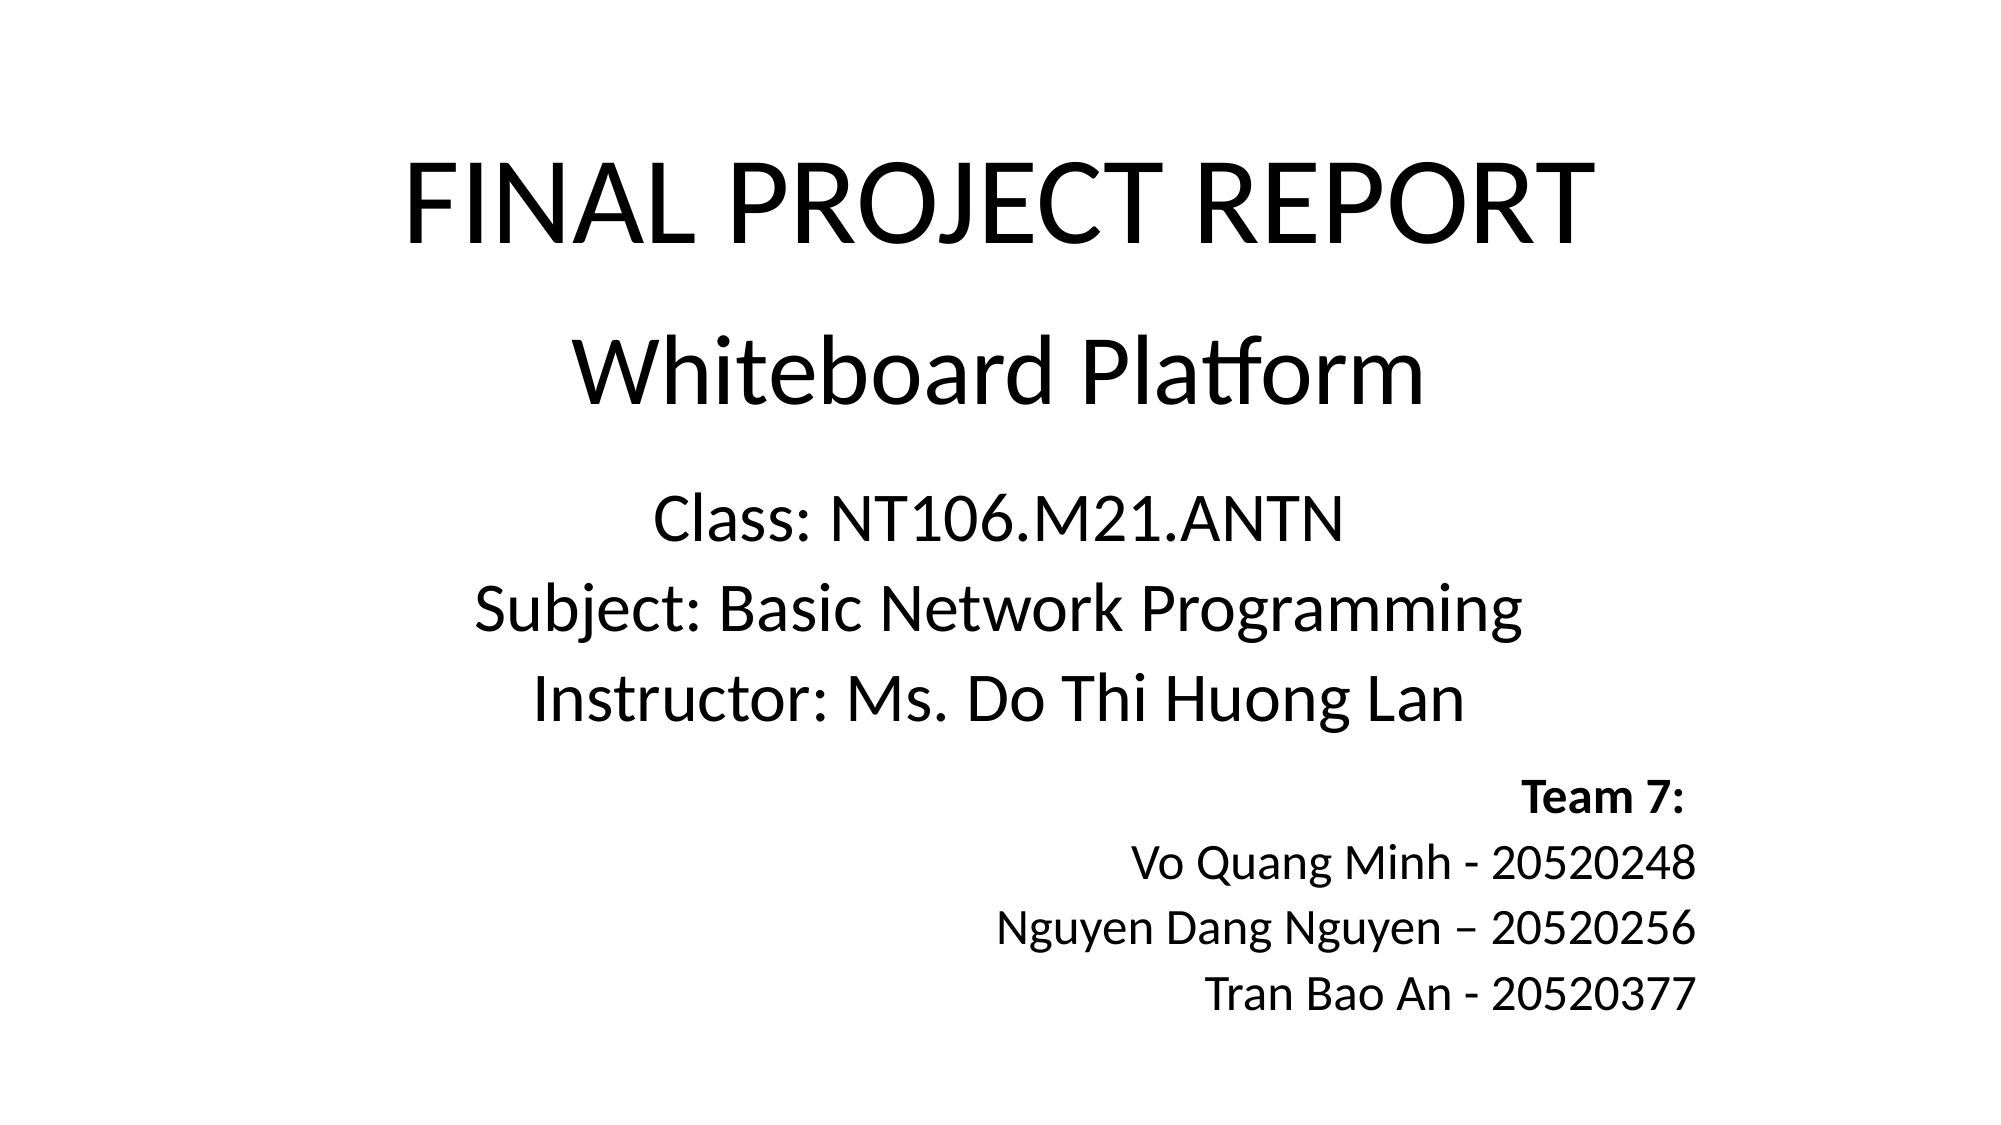

# FINAL PROJECT REPORT
Whiteboard Platform
Class: NT106.M21.ANTN
Subject: Basic Network Programming
Instructor: Ms. Do Thi Huong Lan
Team 7:
Vo Quang Minh - 20520248
Nguyen Dang Nguyen – 20520256
Tran Bao An - 20520377